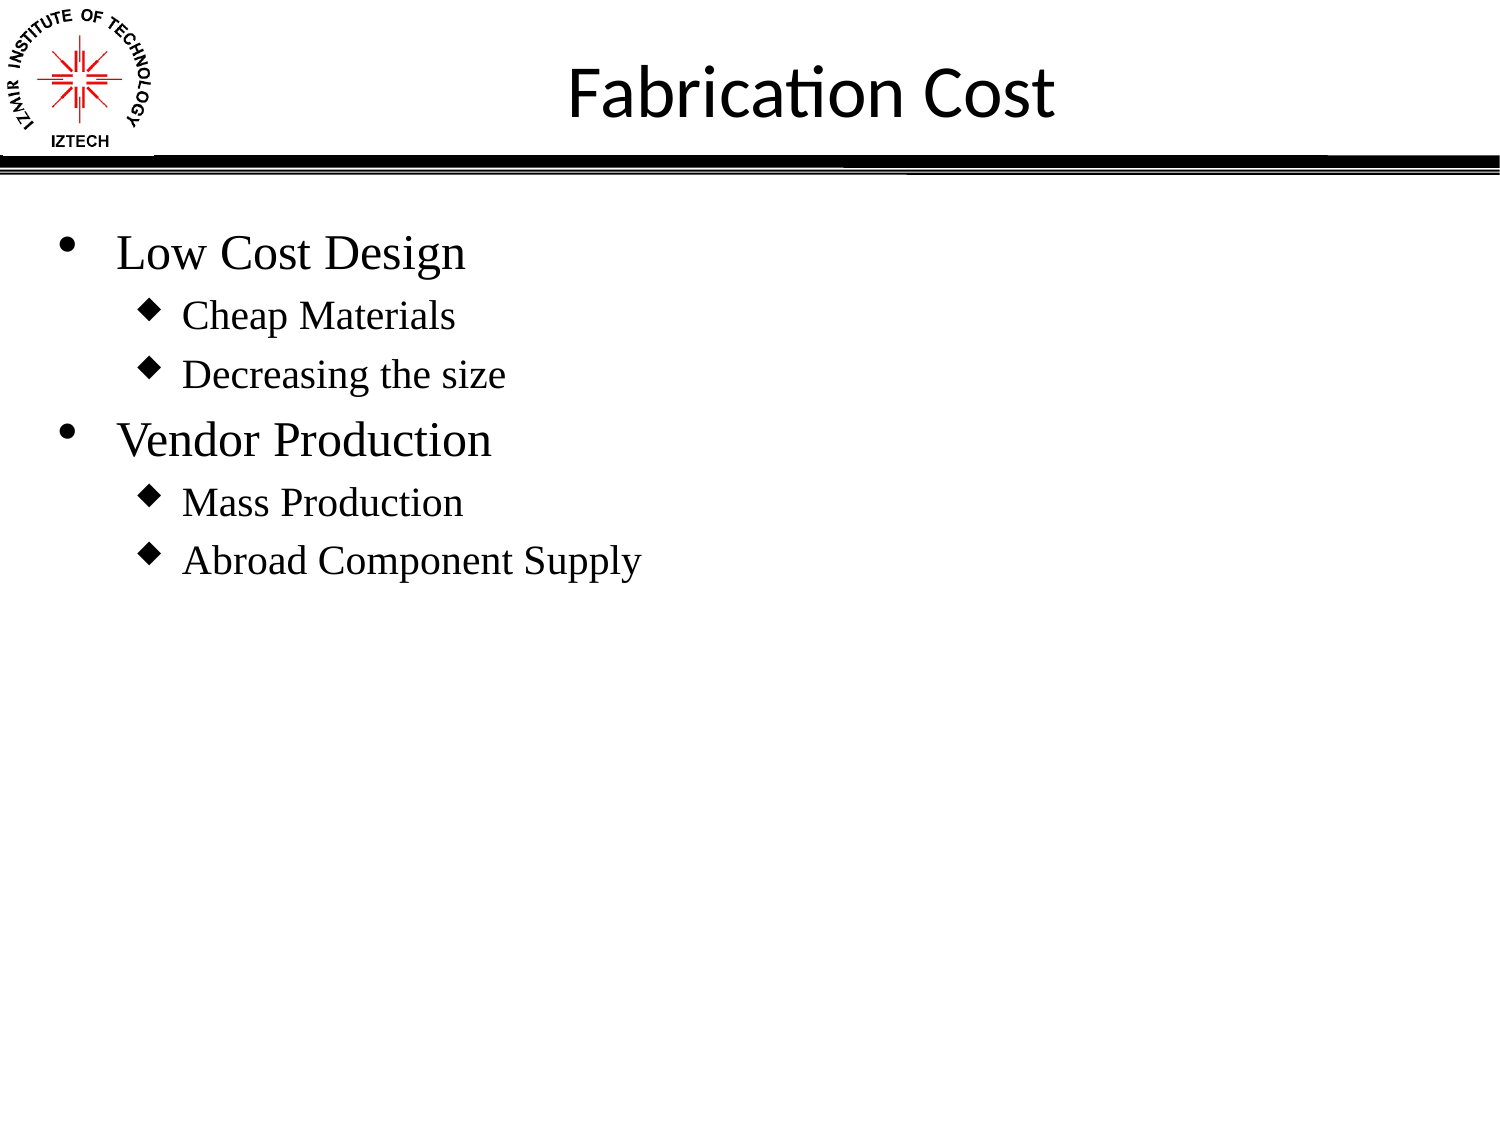

# Fabrication Cost
Low Cost Design
Cheap Materials
Decreasing the size
Vendor Production
Mass Production
Abroad Component Supply